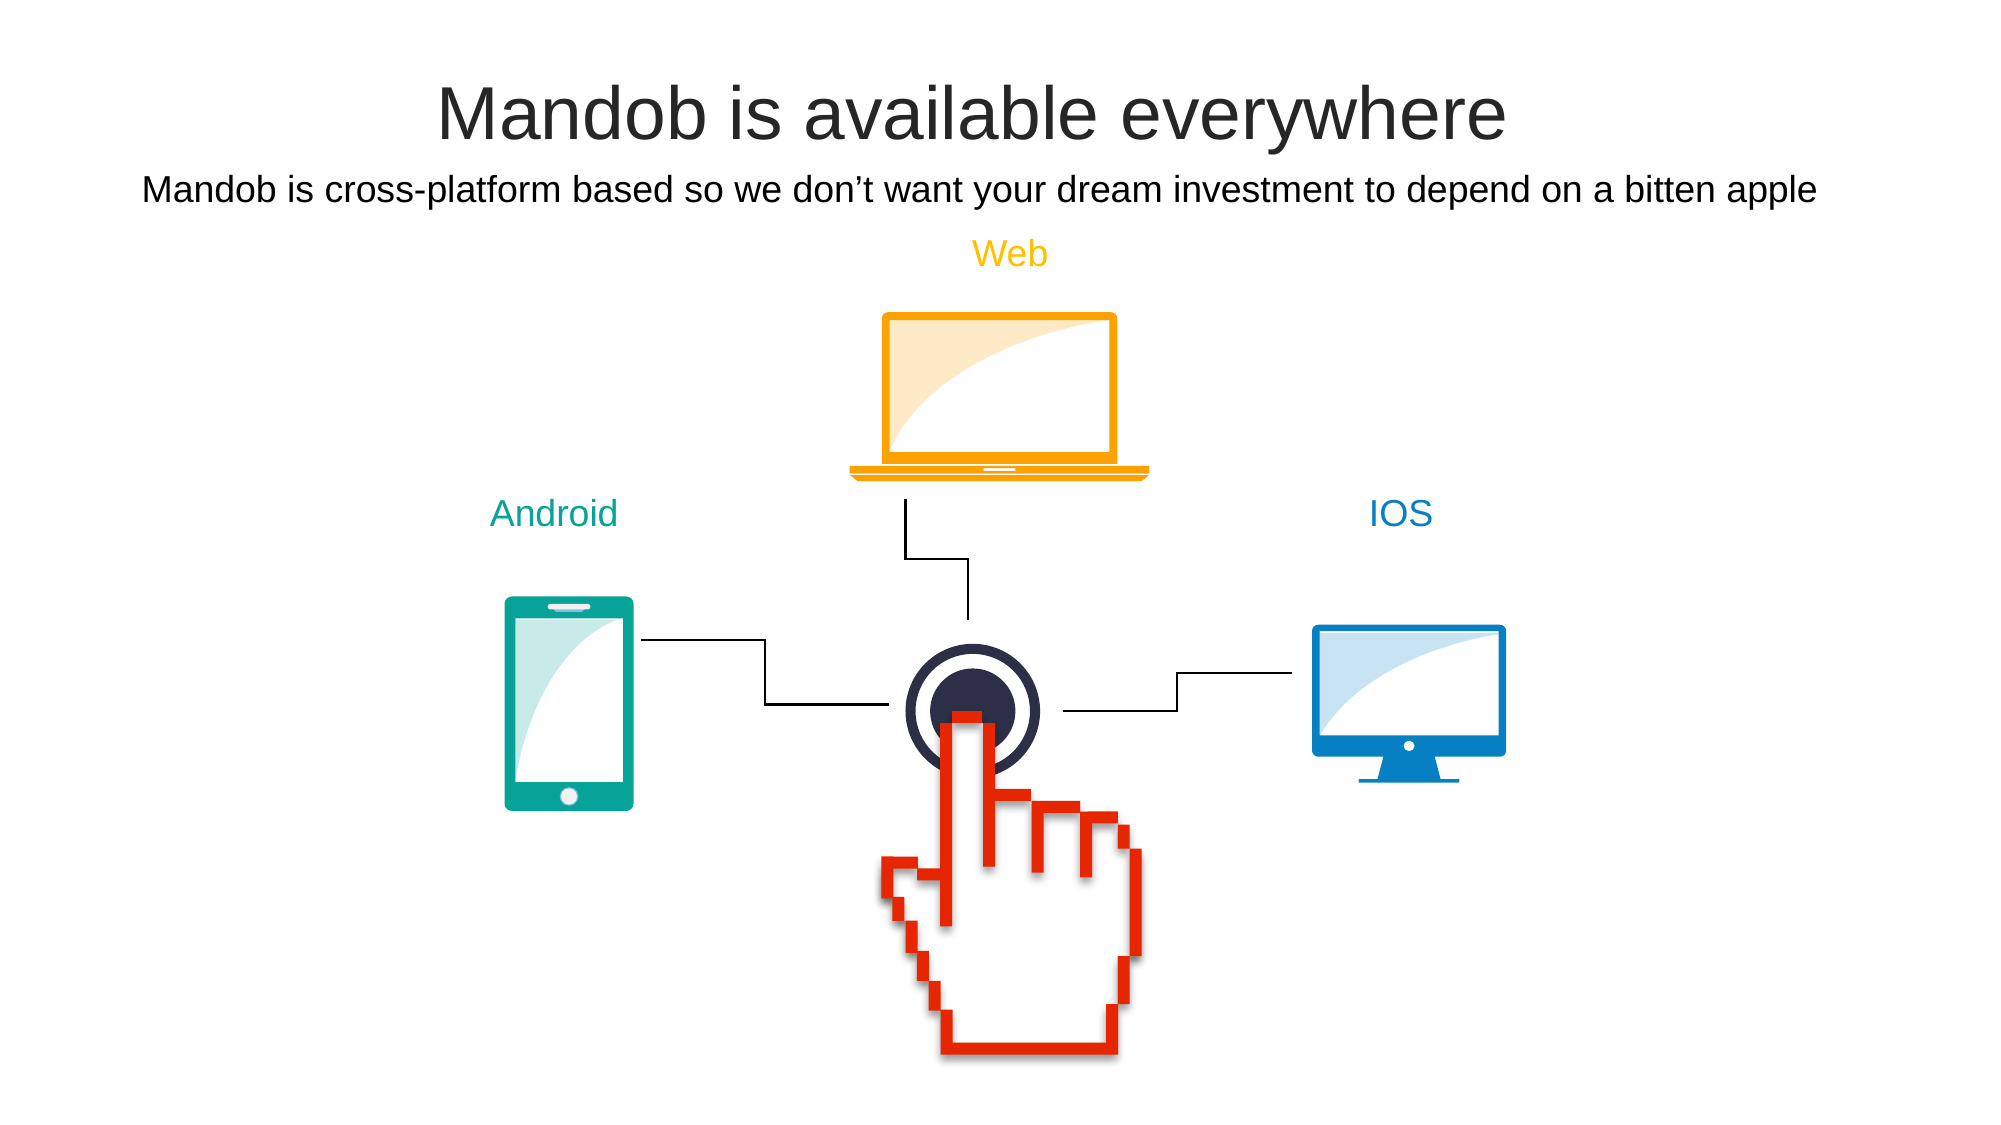

Mandob is available everywhere
Mandob is cross-platform based so we don’t want your dream investment to depend on a bitten apple
Web

Android
IOS